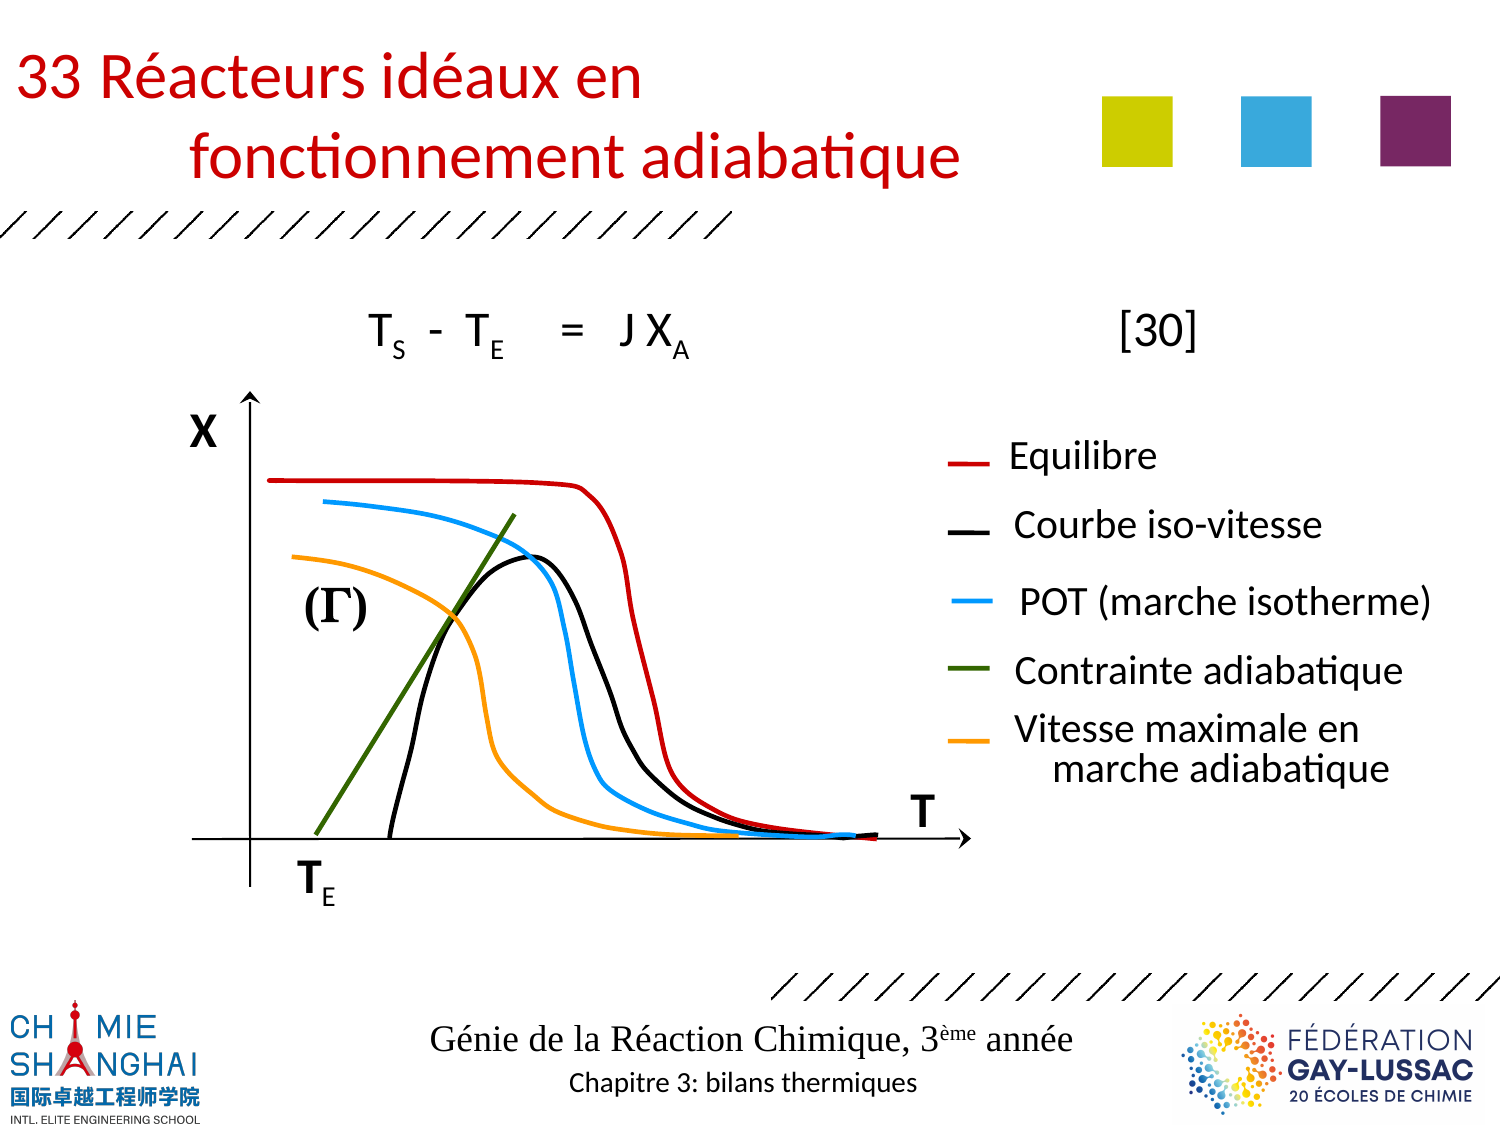

Réacteurs idéaux en
	fonctionnement adiabatique
TS  -  TE     =   J XA 			[30]
X

T
Equilibre

Courbe iso-vitesse

POT (marche isotherme)

Contrainte adiabatique

TE
(Γ)

Vitesse maximale en
    marche adiabatique